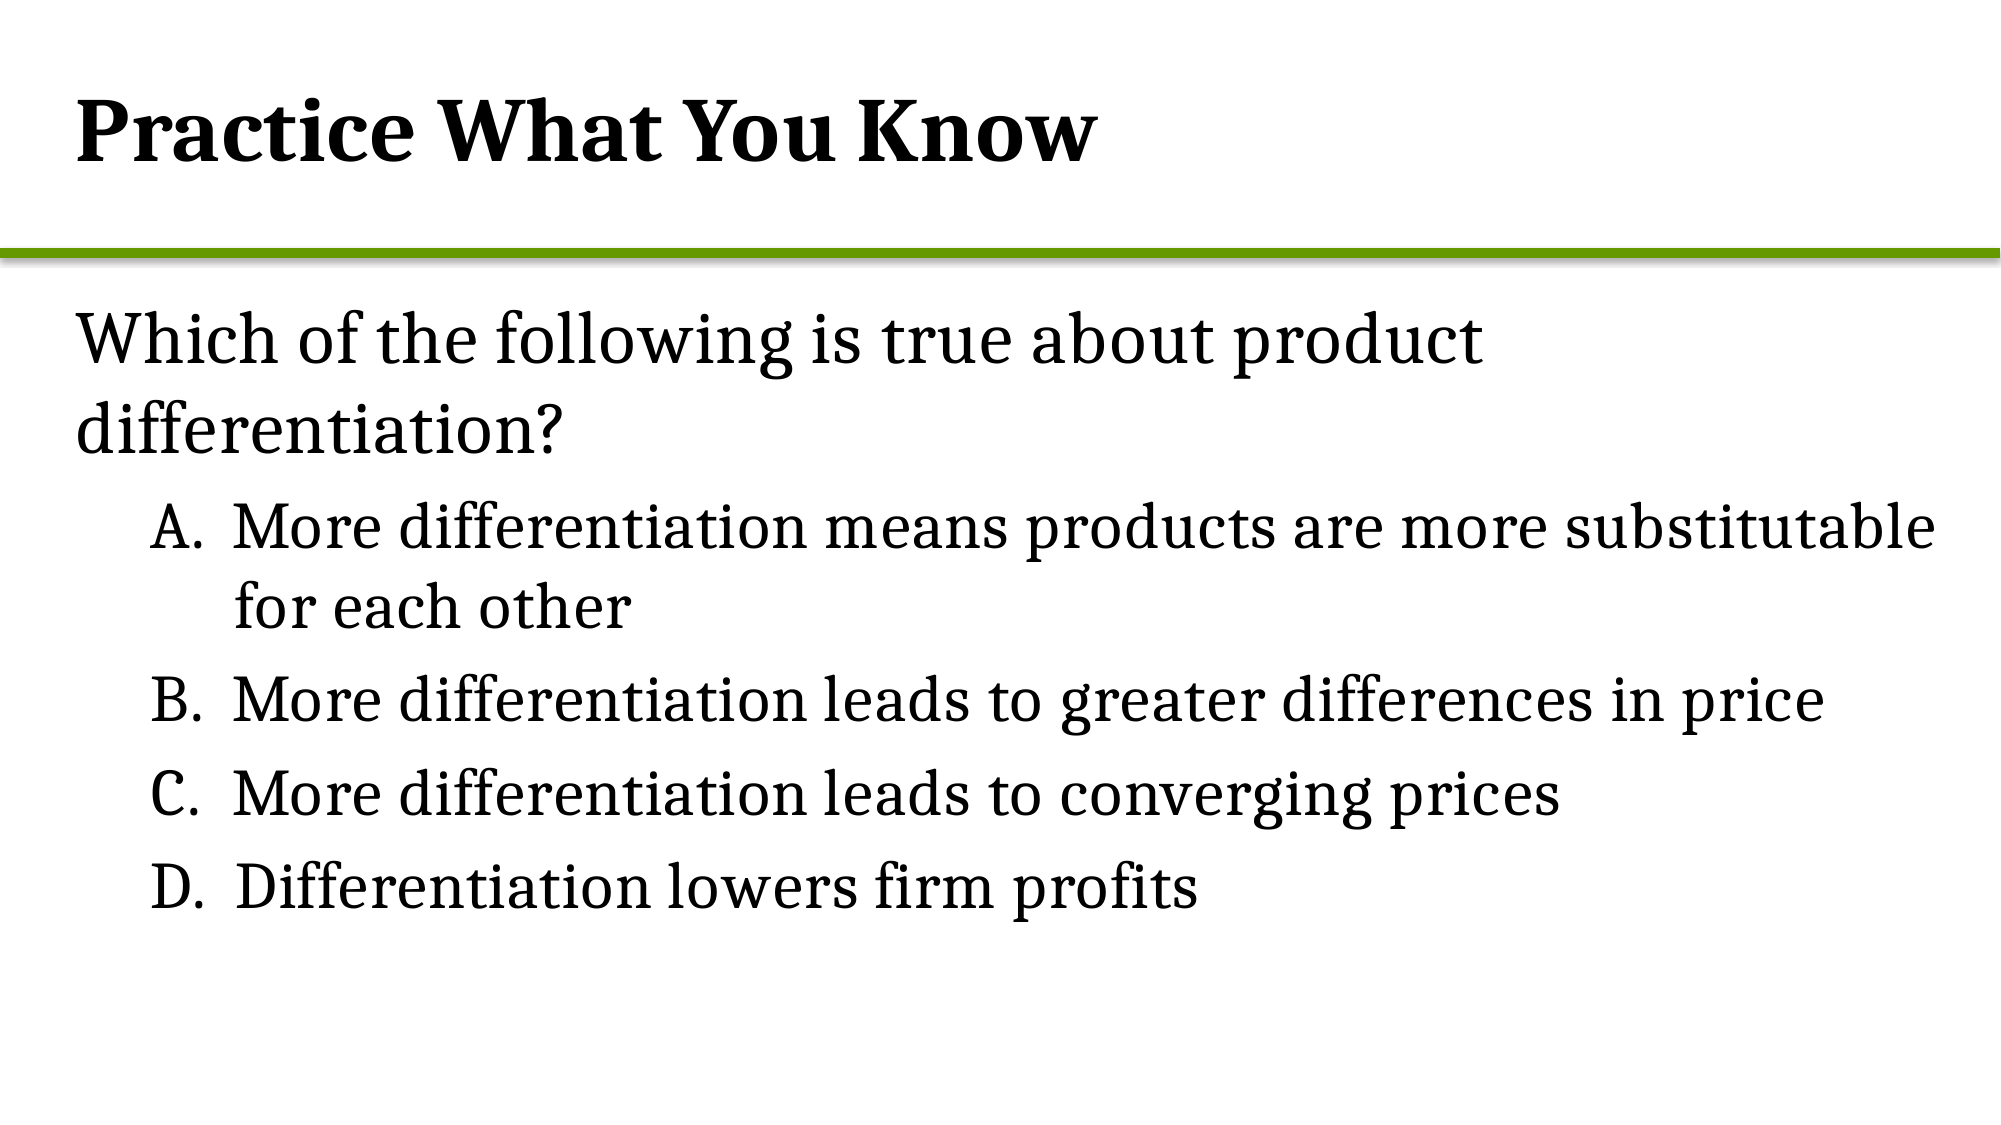

Practice What You Know
Which of the following is true about product differentiation?
More differentiation means products are more substitutable for each other
More differentiation leads to greater differences in price
More differentiation leads to converging prices
Differentiation lowers firm profits